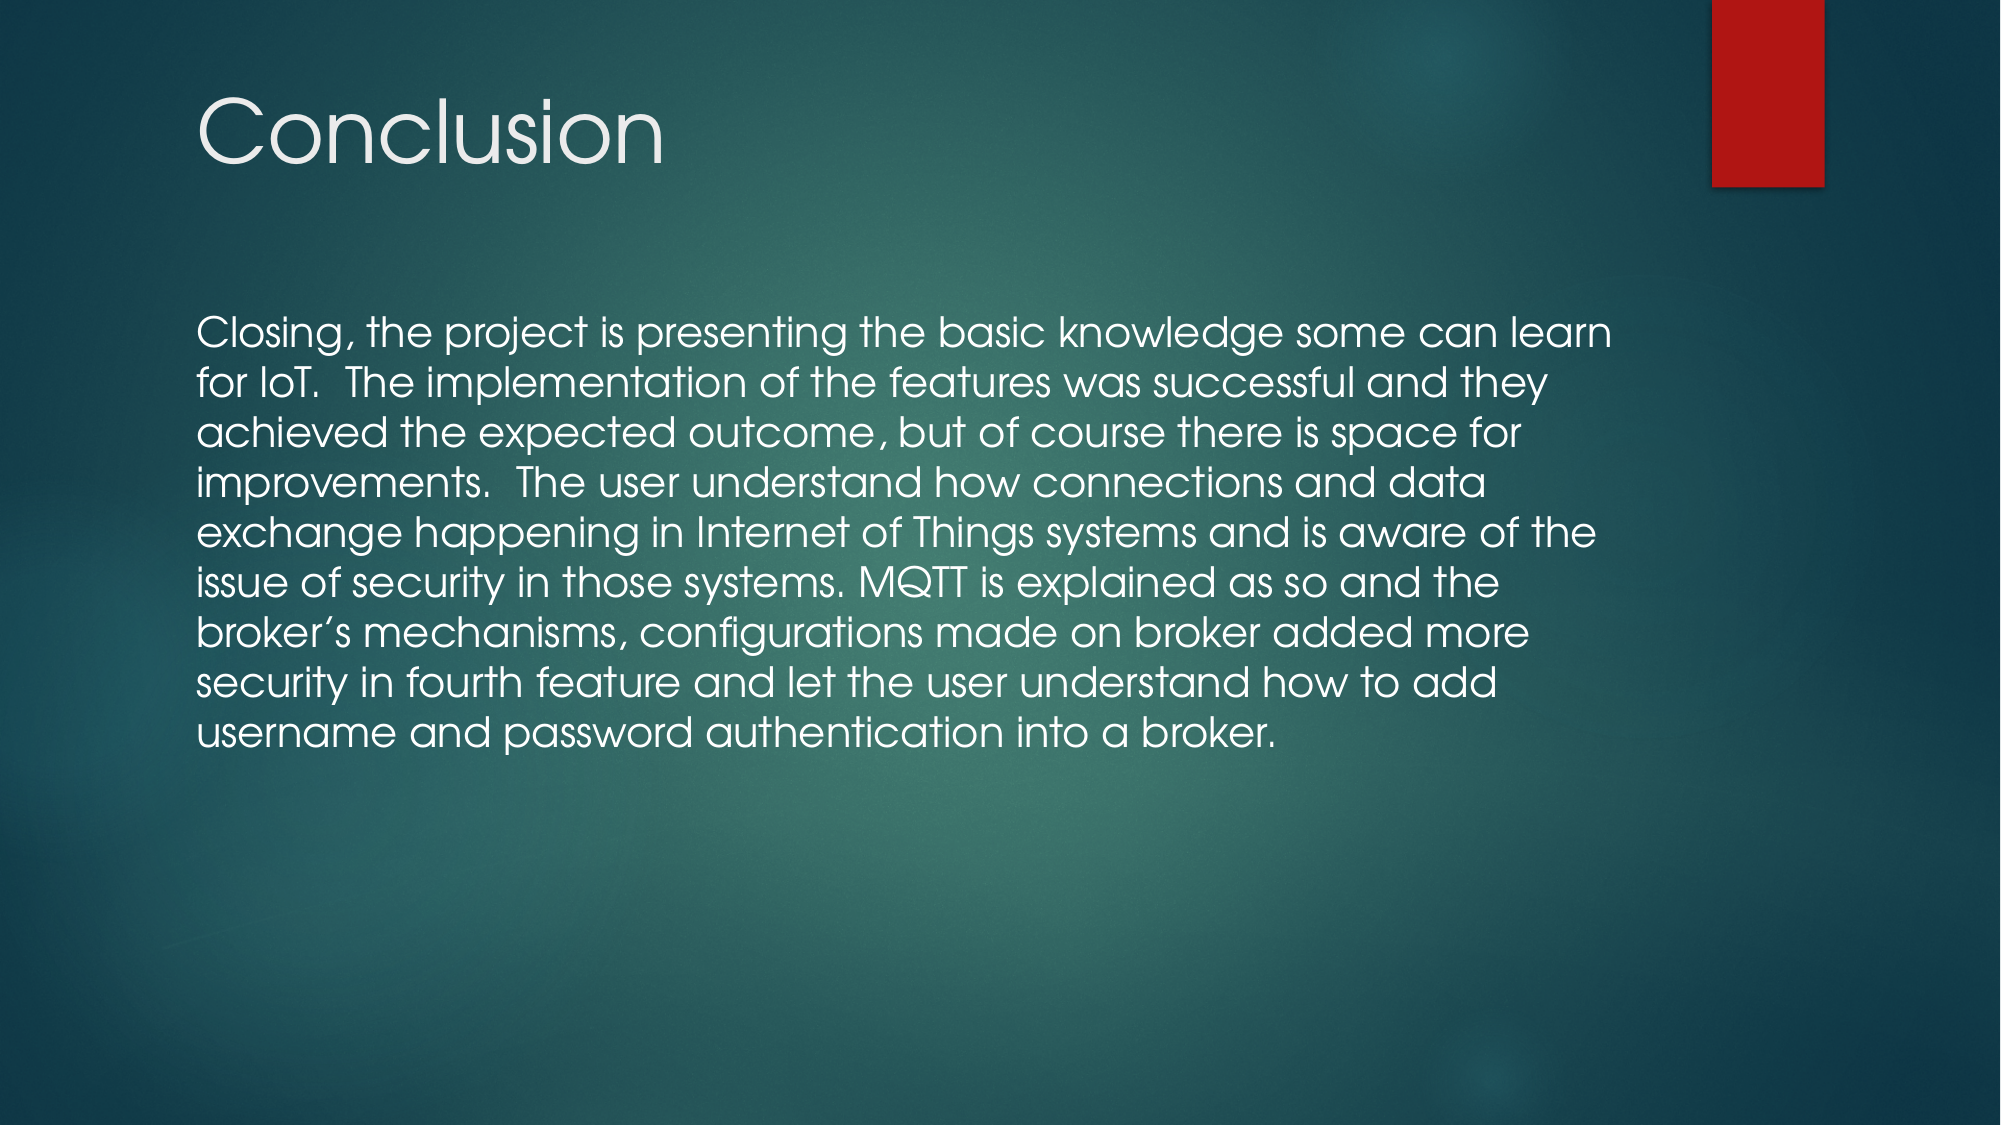

# Conclusion
Closing, the project is presenting the basic knowledge some can learn for IoT.  The implementation of the features was successful and they achieved the expected outcome, but of course there is space for improvements.  The user understand how connections and data exchange happening in Internet of Things systems and is aware of the issue of security in those systems. MQTT is explained as so and the broker’s mechanisms, configurations made on broker added more security in fourth feature and let the user understand how to add username and password authentication into a broker.